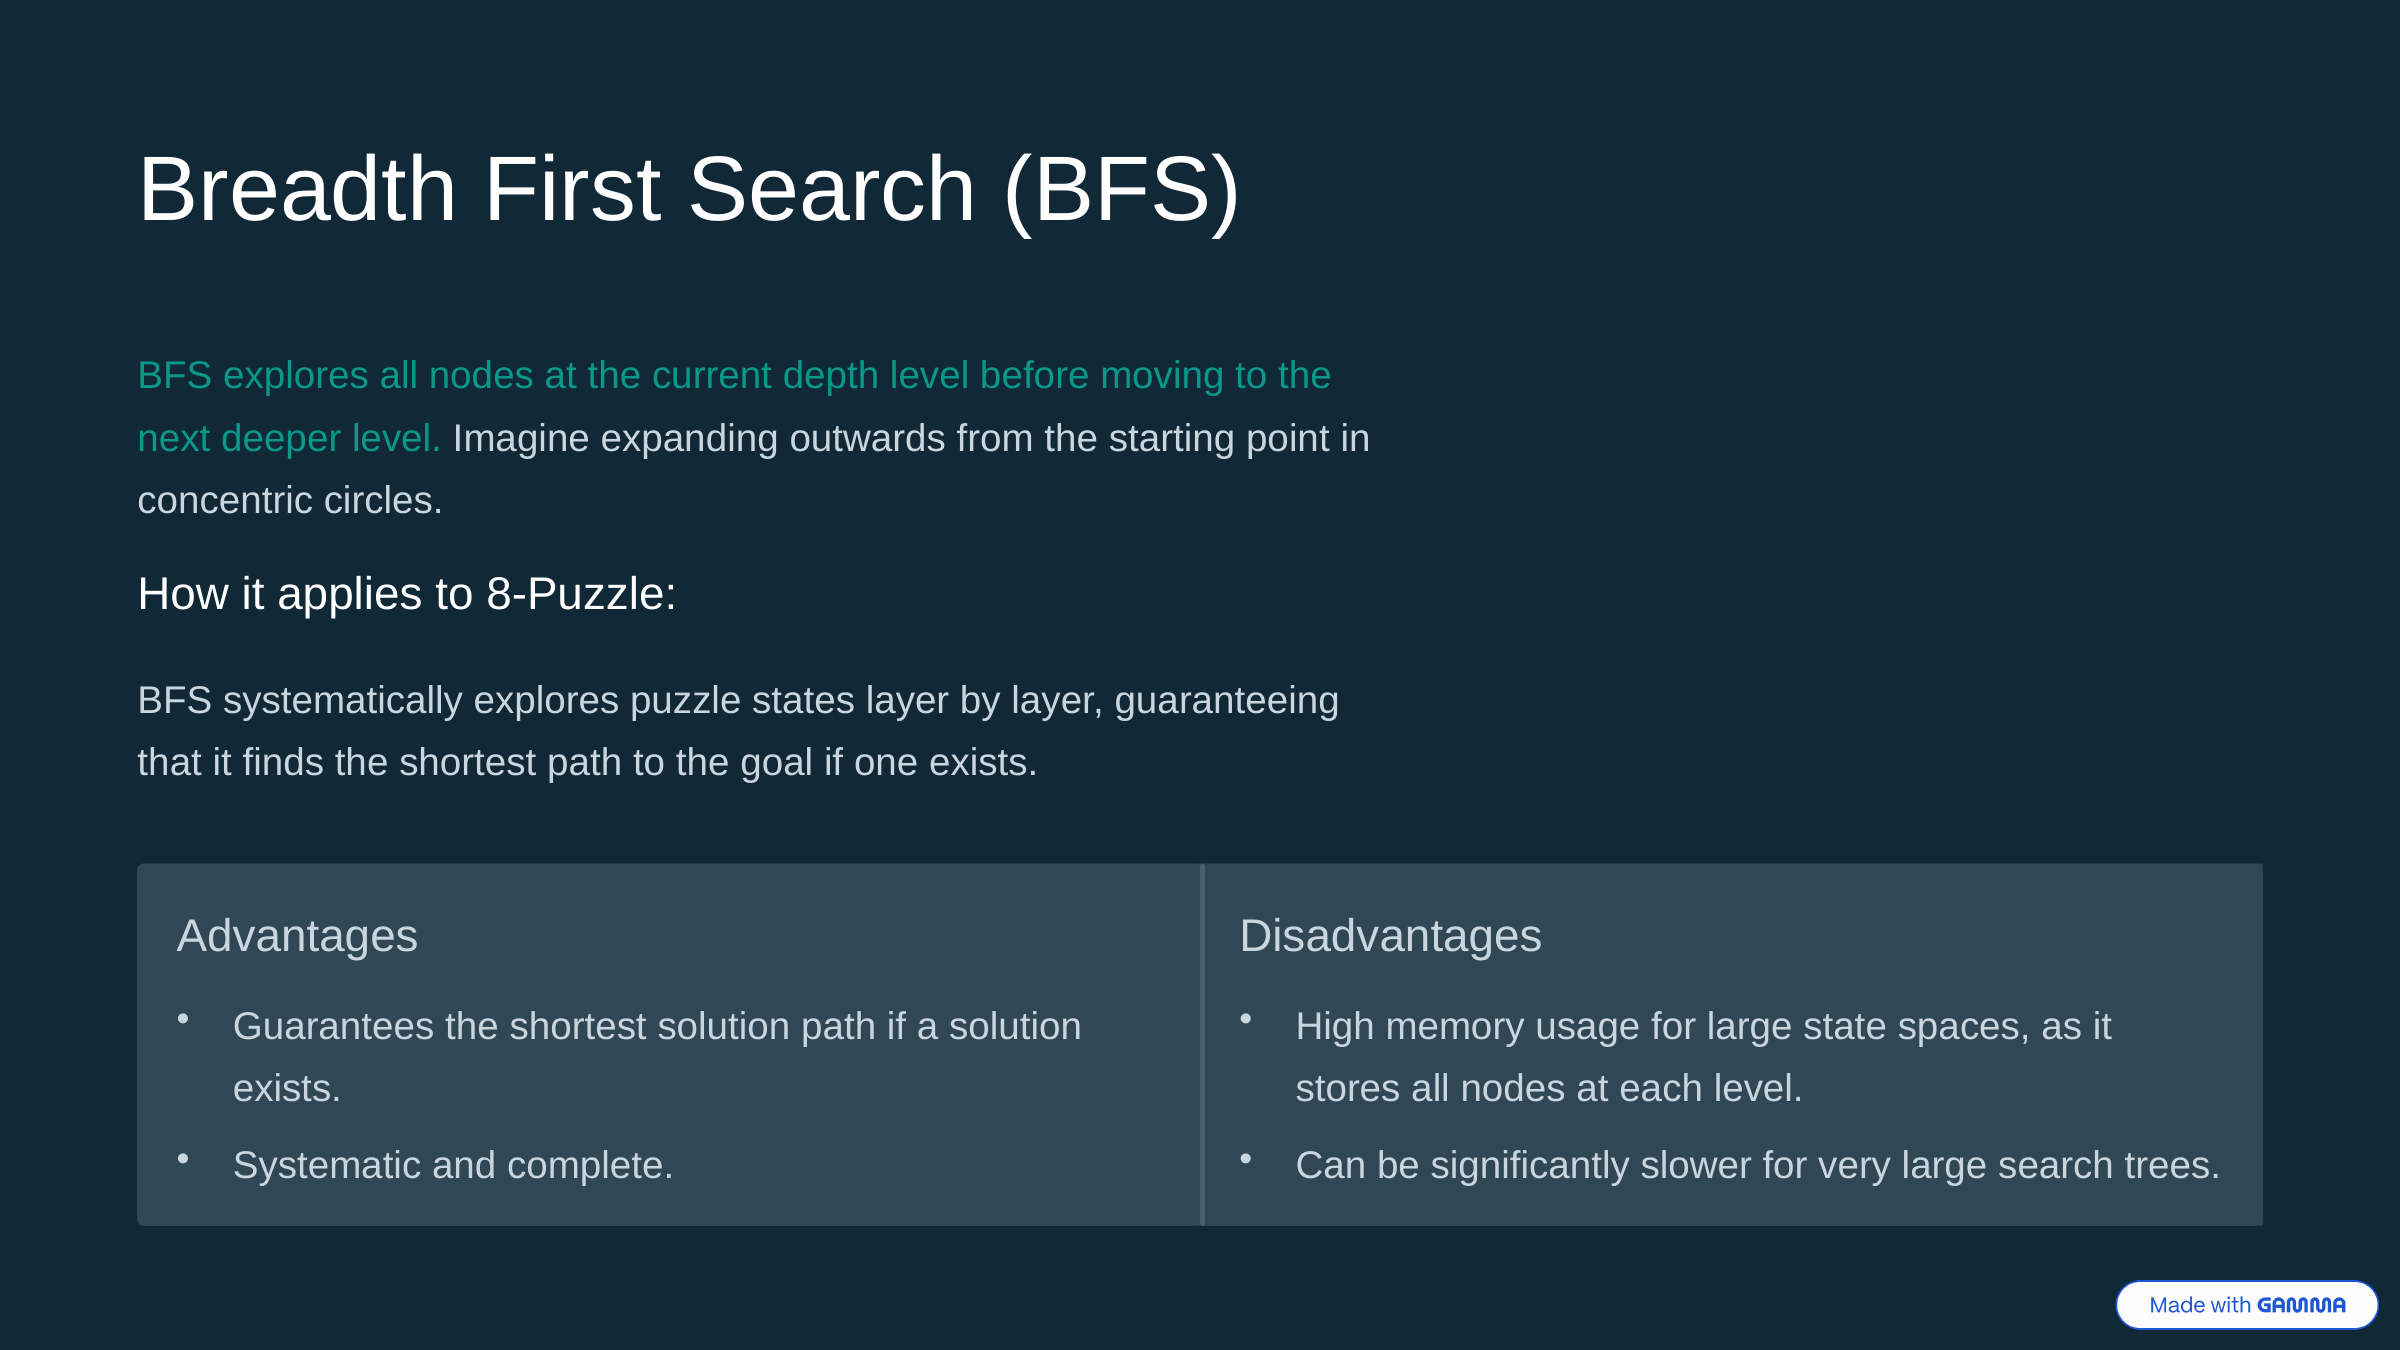

Breadth First Search (BFS)
BFS explores all nodes at the current depth level before moving to the next deeper level. Imagine expanding outwards from the starting point in concentric circles.

How it applies to 8-Puzzle:
BFS systematically explores puzzle states layer by layer, guaranteeing that it finds the shortest path to the goal if one exists.

Advantages
Disadvantages
Guarantees the shortest solution path if a solution exists.
High memory usage for large state spaces, as it stores all nodes at each level.
Systematic and complete.
Can be significantly slower for very large search trees.